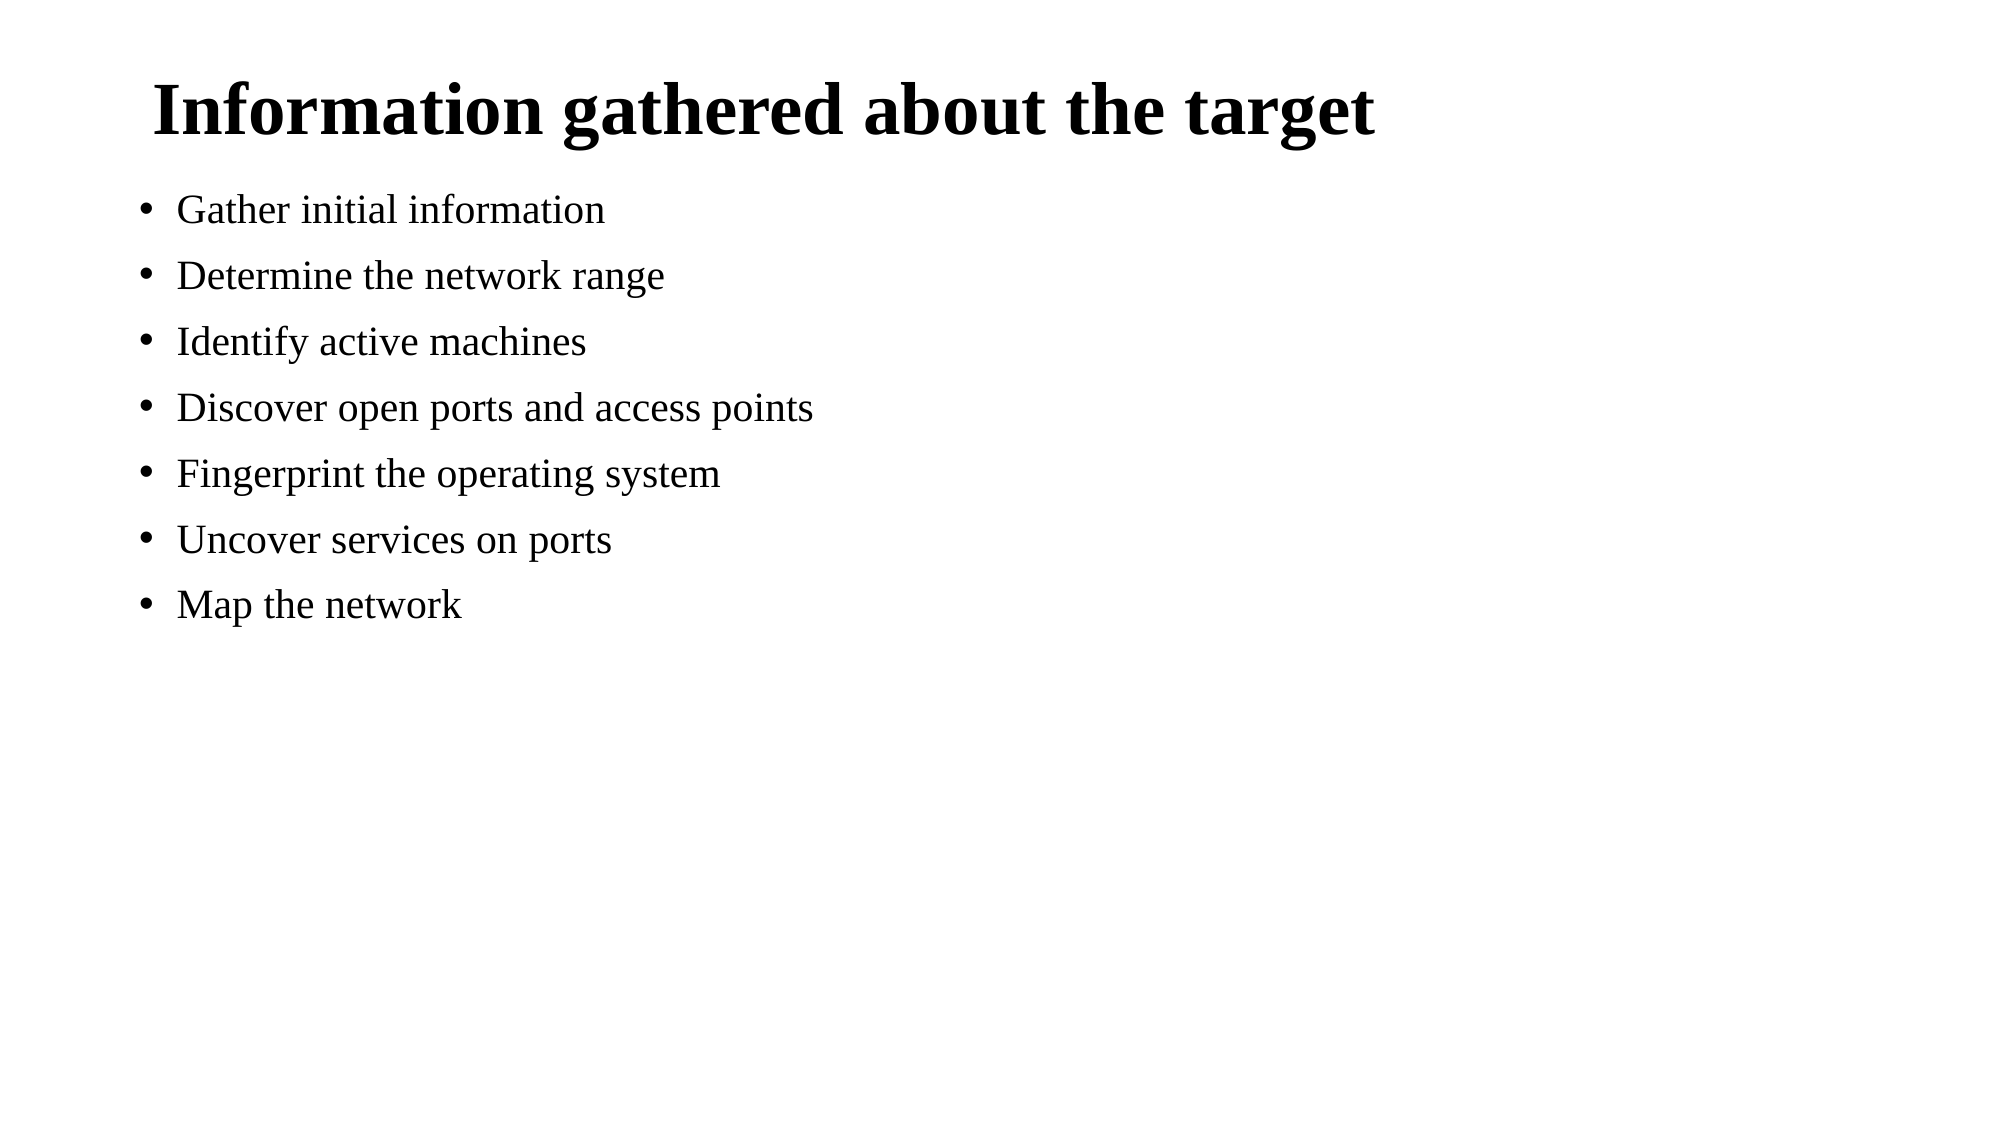

# Information gathered about the target
Gather initial information
Determine the network range
Identify active machines
Discover open ports and access points
Fingerprint the operating system
Uncover services on ports
Map the network